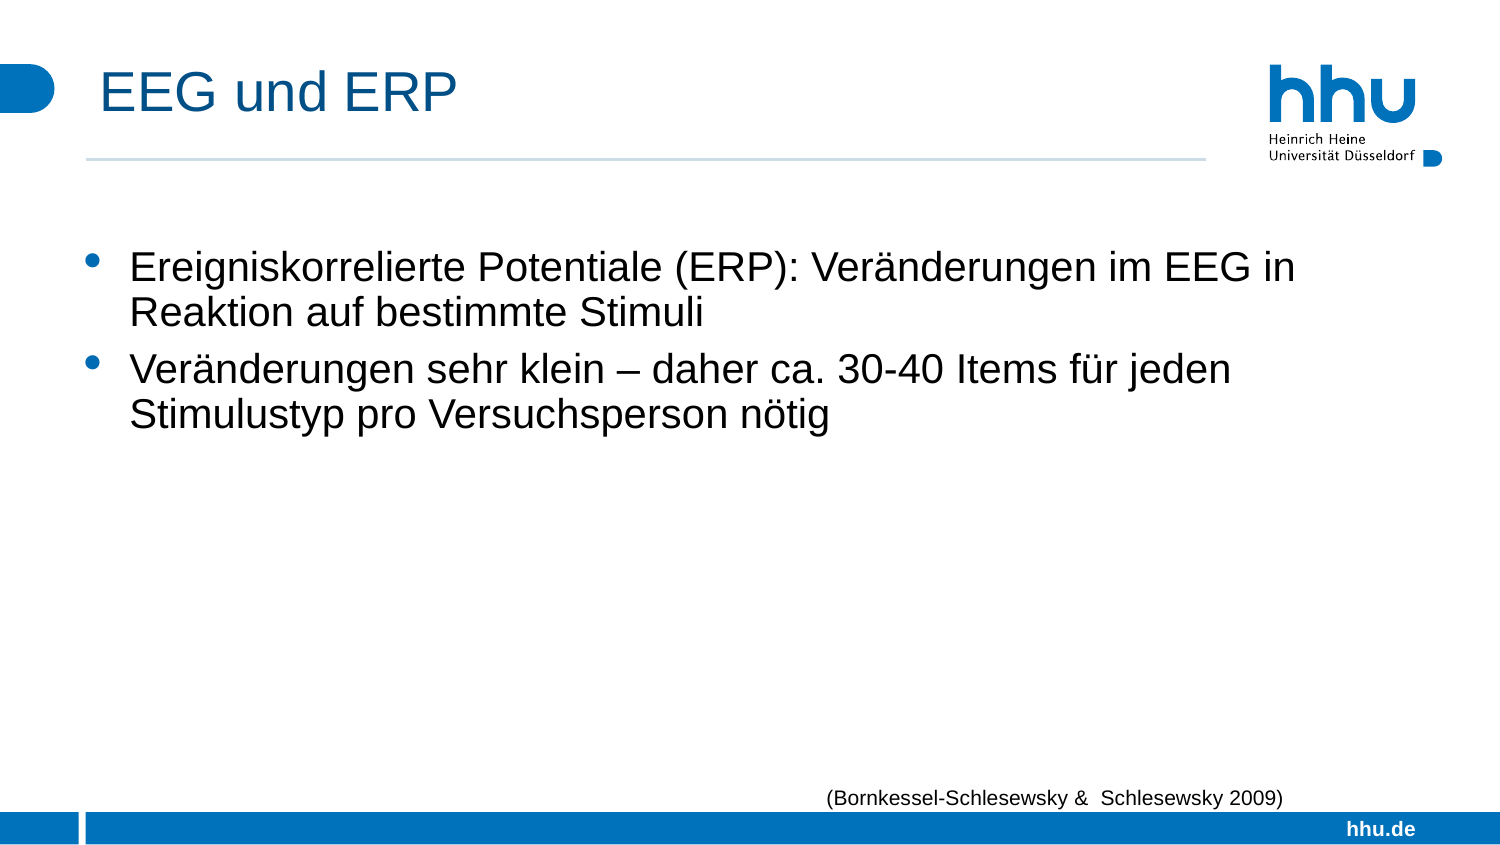

# EEG und ERP
Ereigniskorrelierte Potentiale (ERP): Veränderungen im EEG in Reaktion auf bestimmte Stimuli
Veränderungen sehr klein – daher ca. 30-40 Items für jeden Stimulustyp pro Versuchsperson nötig

(Bornkessel-Schlesewsky &  Schlesewsky 2009)